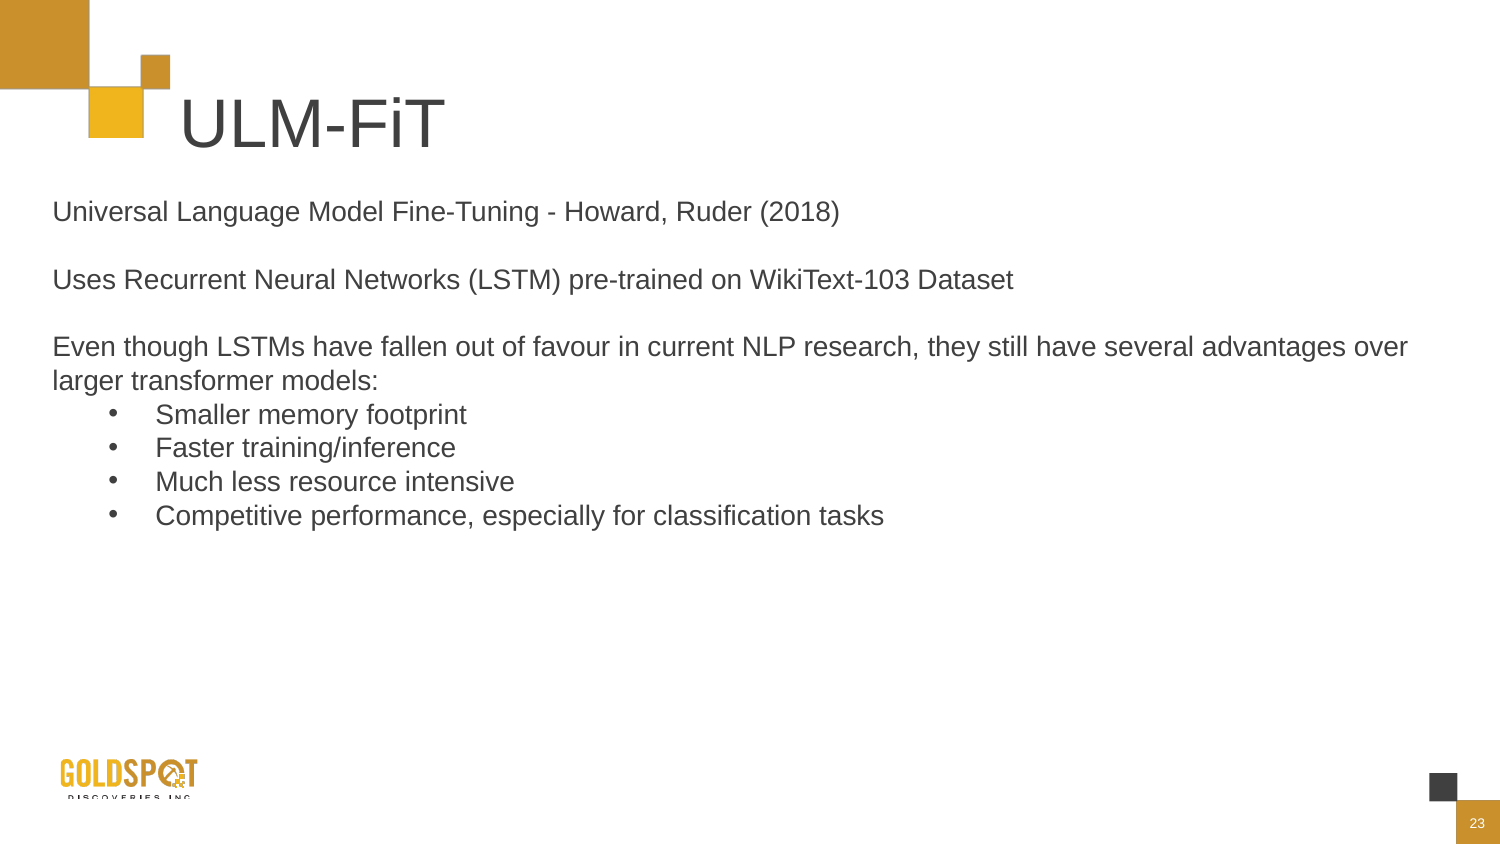

# ULM-FiT
Universal Language Model Fine-Tuning - Howard, Ruder (2018)

Uses Recurrent Neural Networks (LSTM) pre-trained on WikiText-103 Dataset

Even though LSTMs have fallen out of favour in current NLP research, they still have several advantages over larger transformer models:
Smaller memory footprint
Faster training/inference
Much less resource intensive
Competitive performance, especially for classification tasks

23